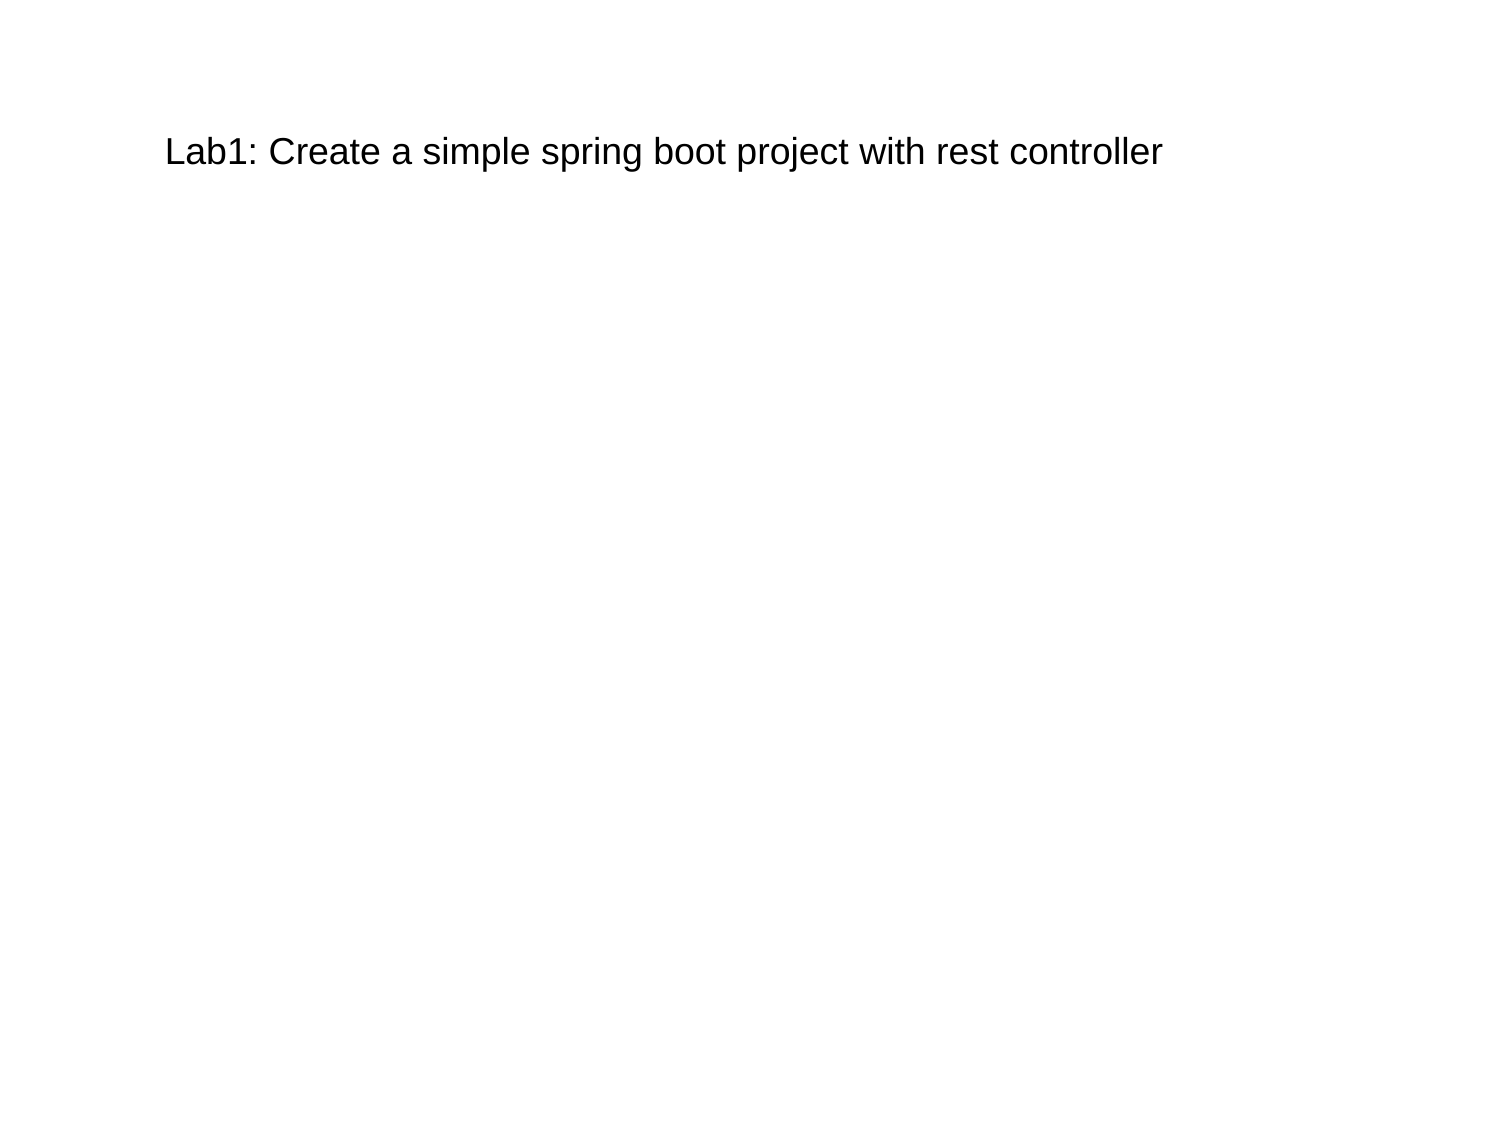

Lab1: Create a simple spring boot project with rest controller